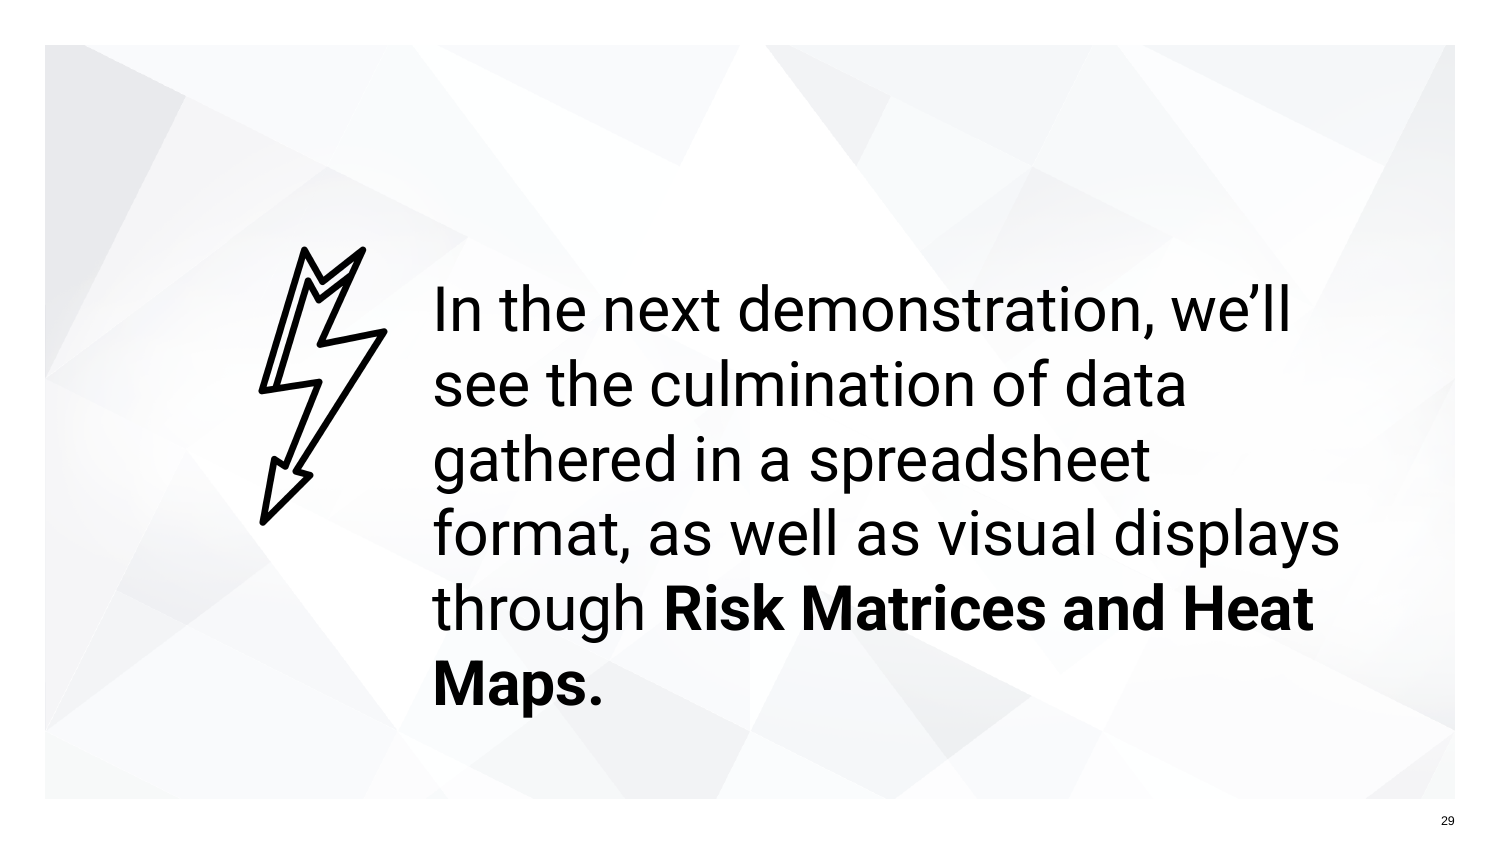

# In the next demonstration, we’ll see the culmination of data gathered in a spreadsheet format, as well as visual displays through Risk Matrices and Heat Maps.

29